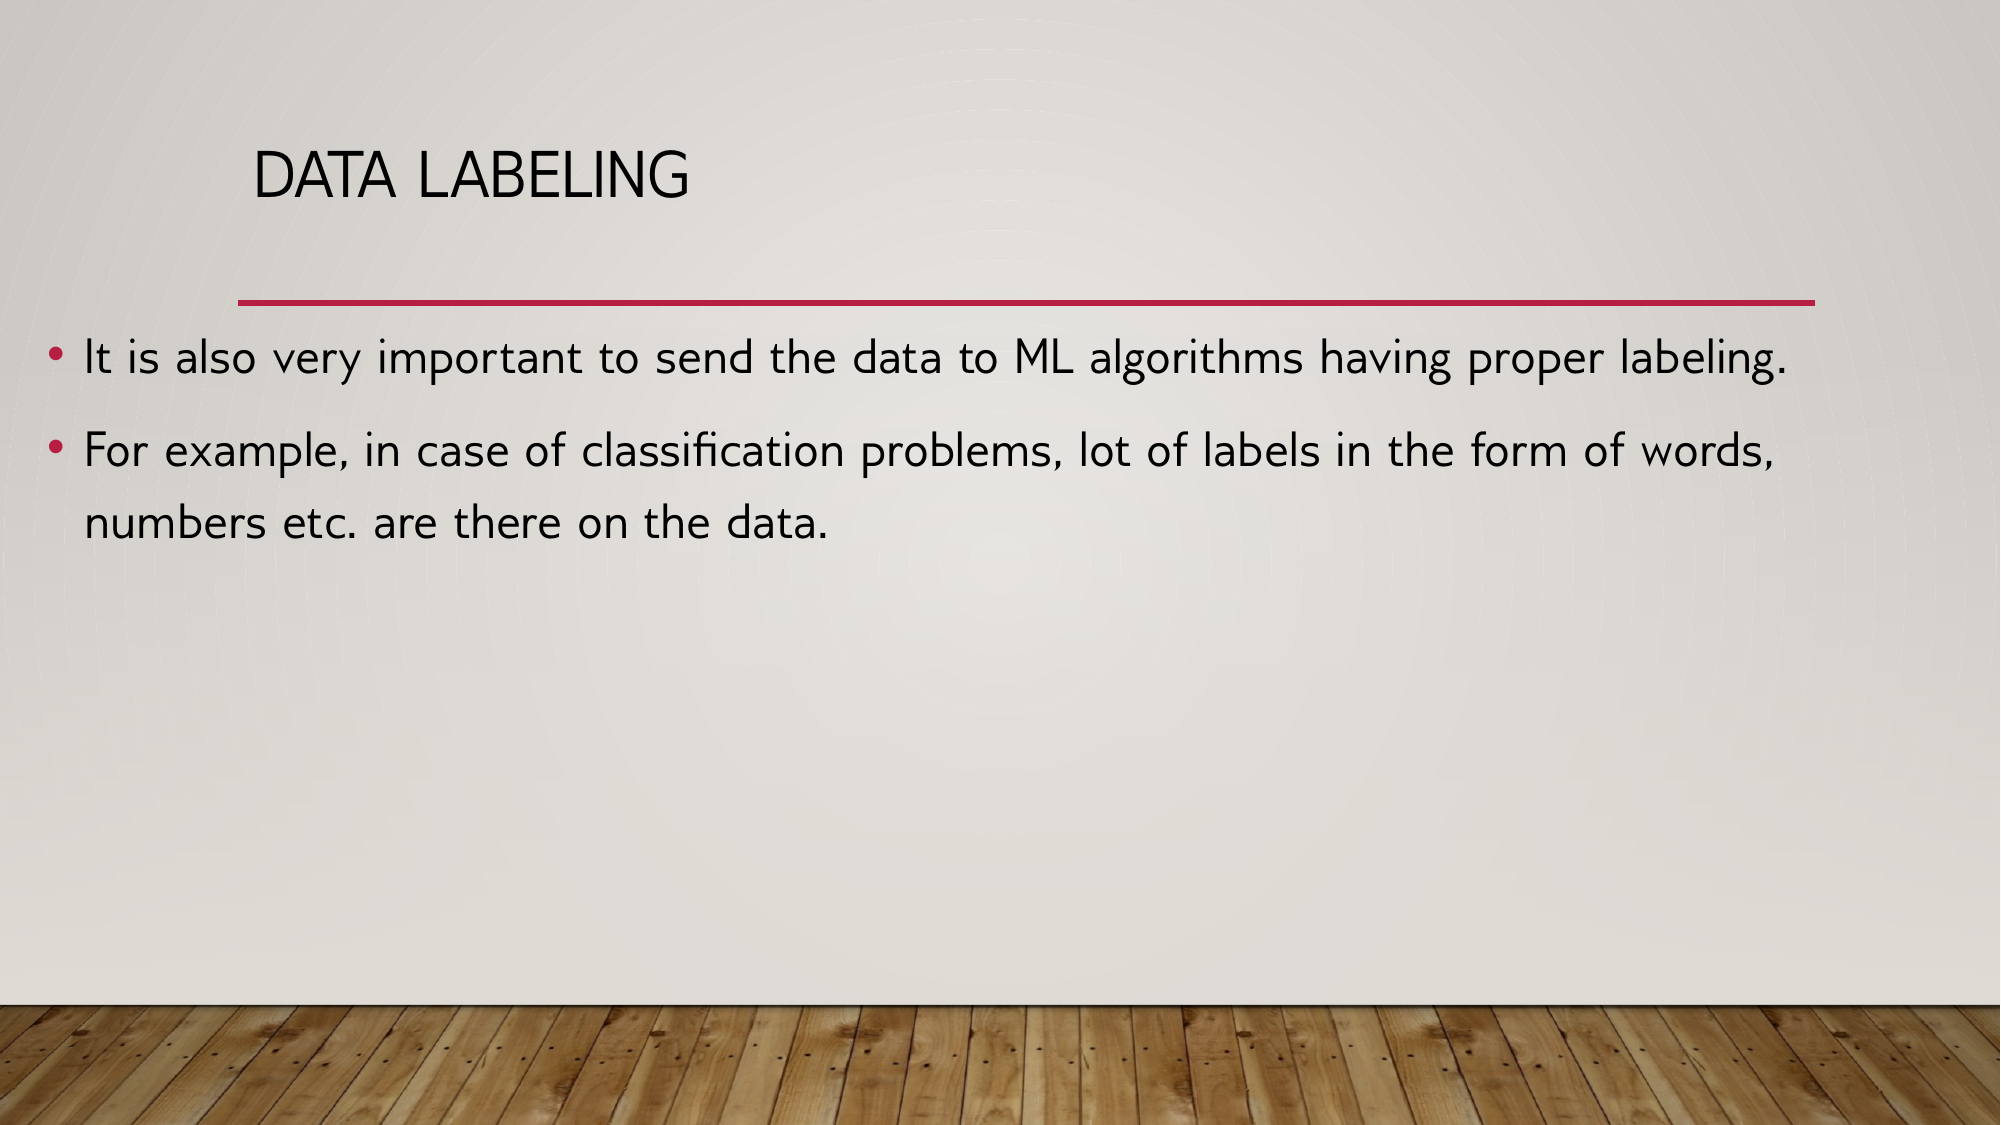

# Data labeling
It is also very important to send the data to ML algorithms having proper labeling.
For example, in case of classification problems, lot of labels in the form of words, numbers etc. are there on the data.